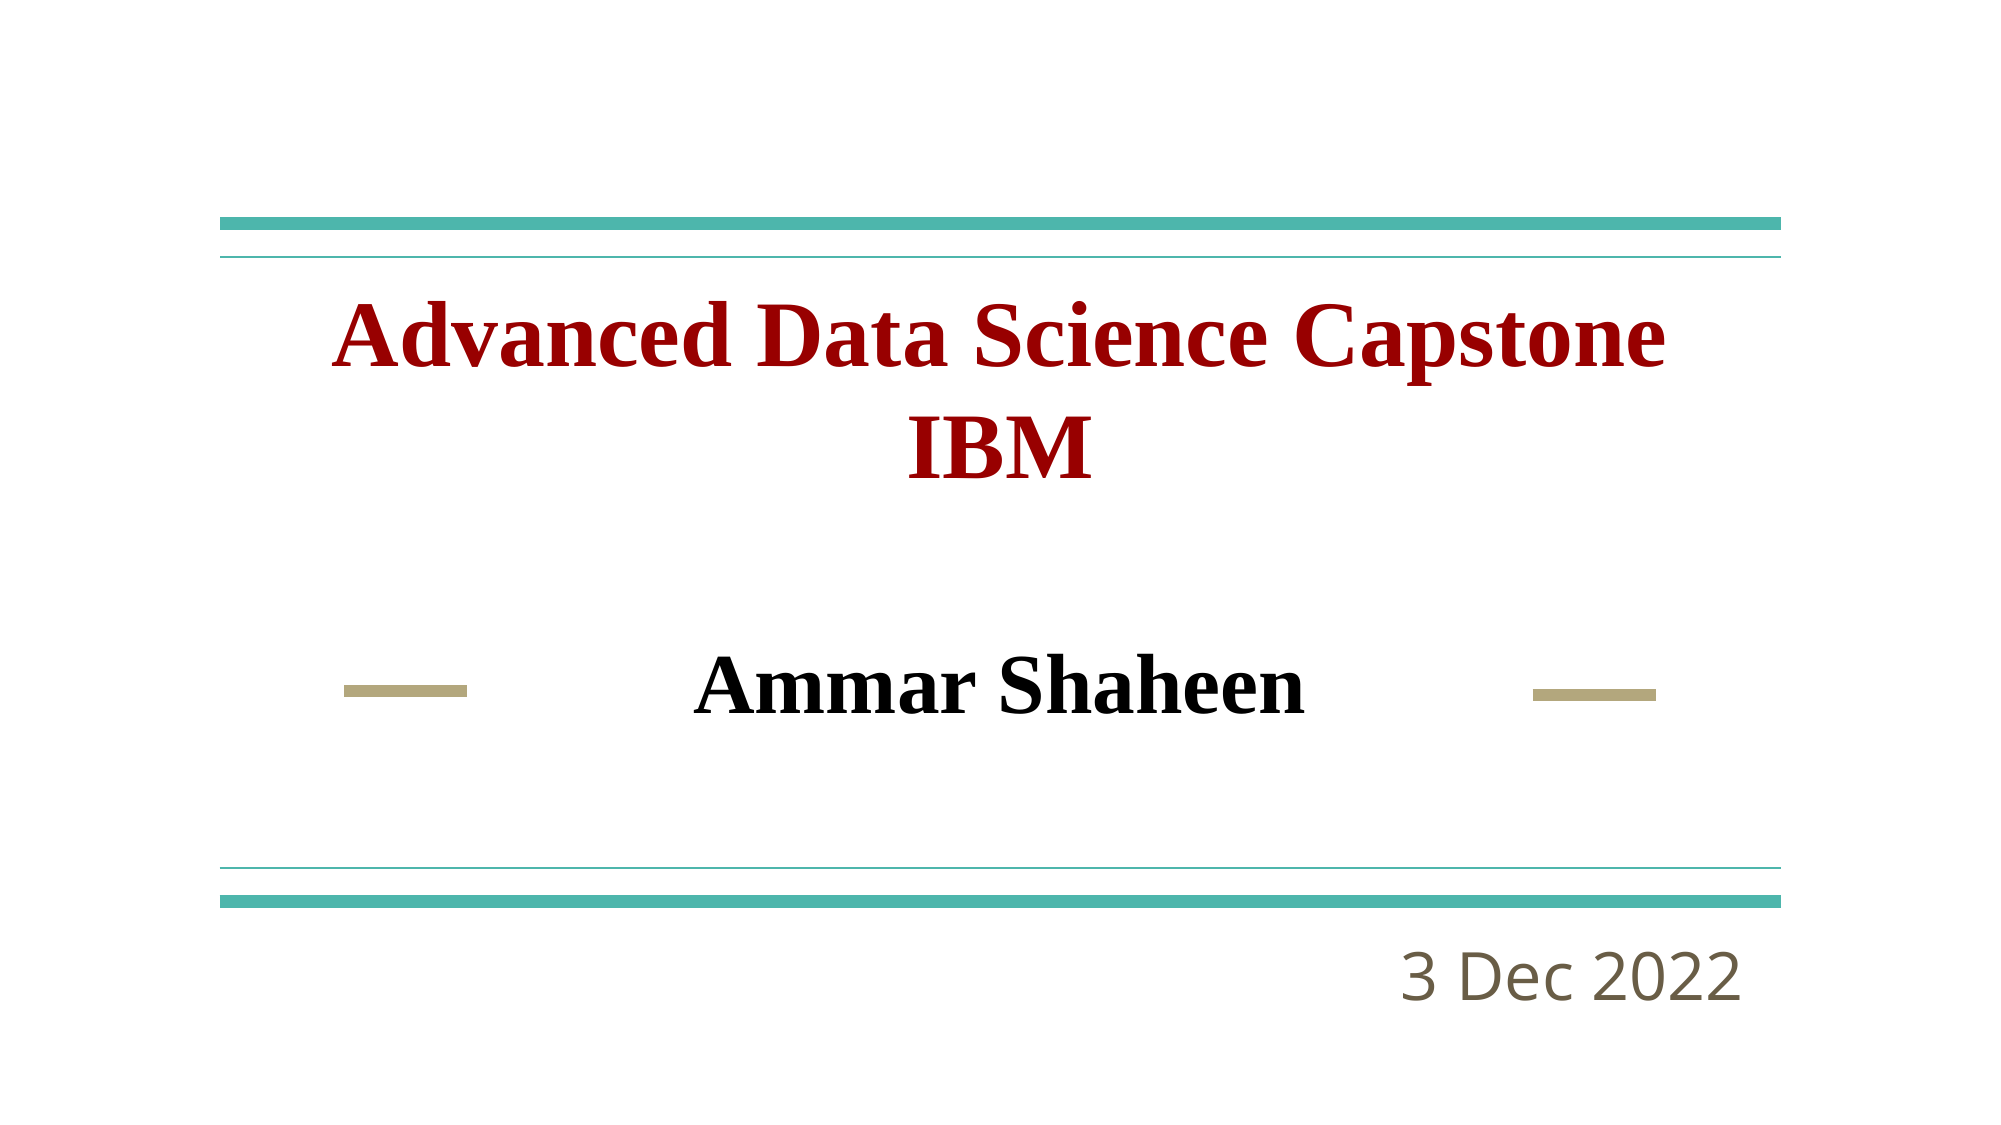

# Advanced Data Science Capstone IBM
Ammar Shaheen
3 Dec 2022